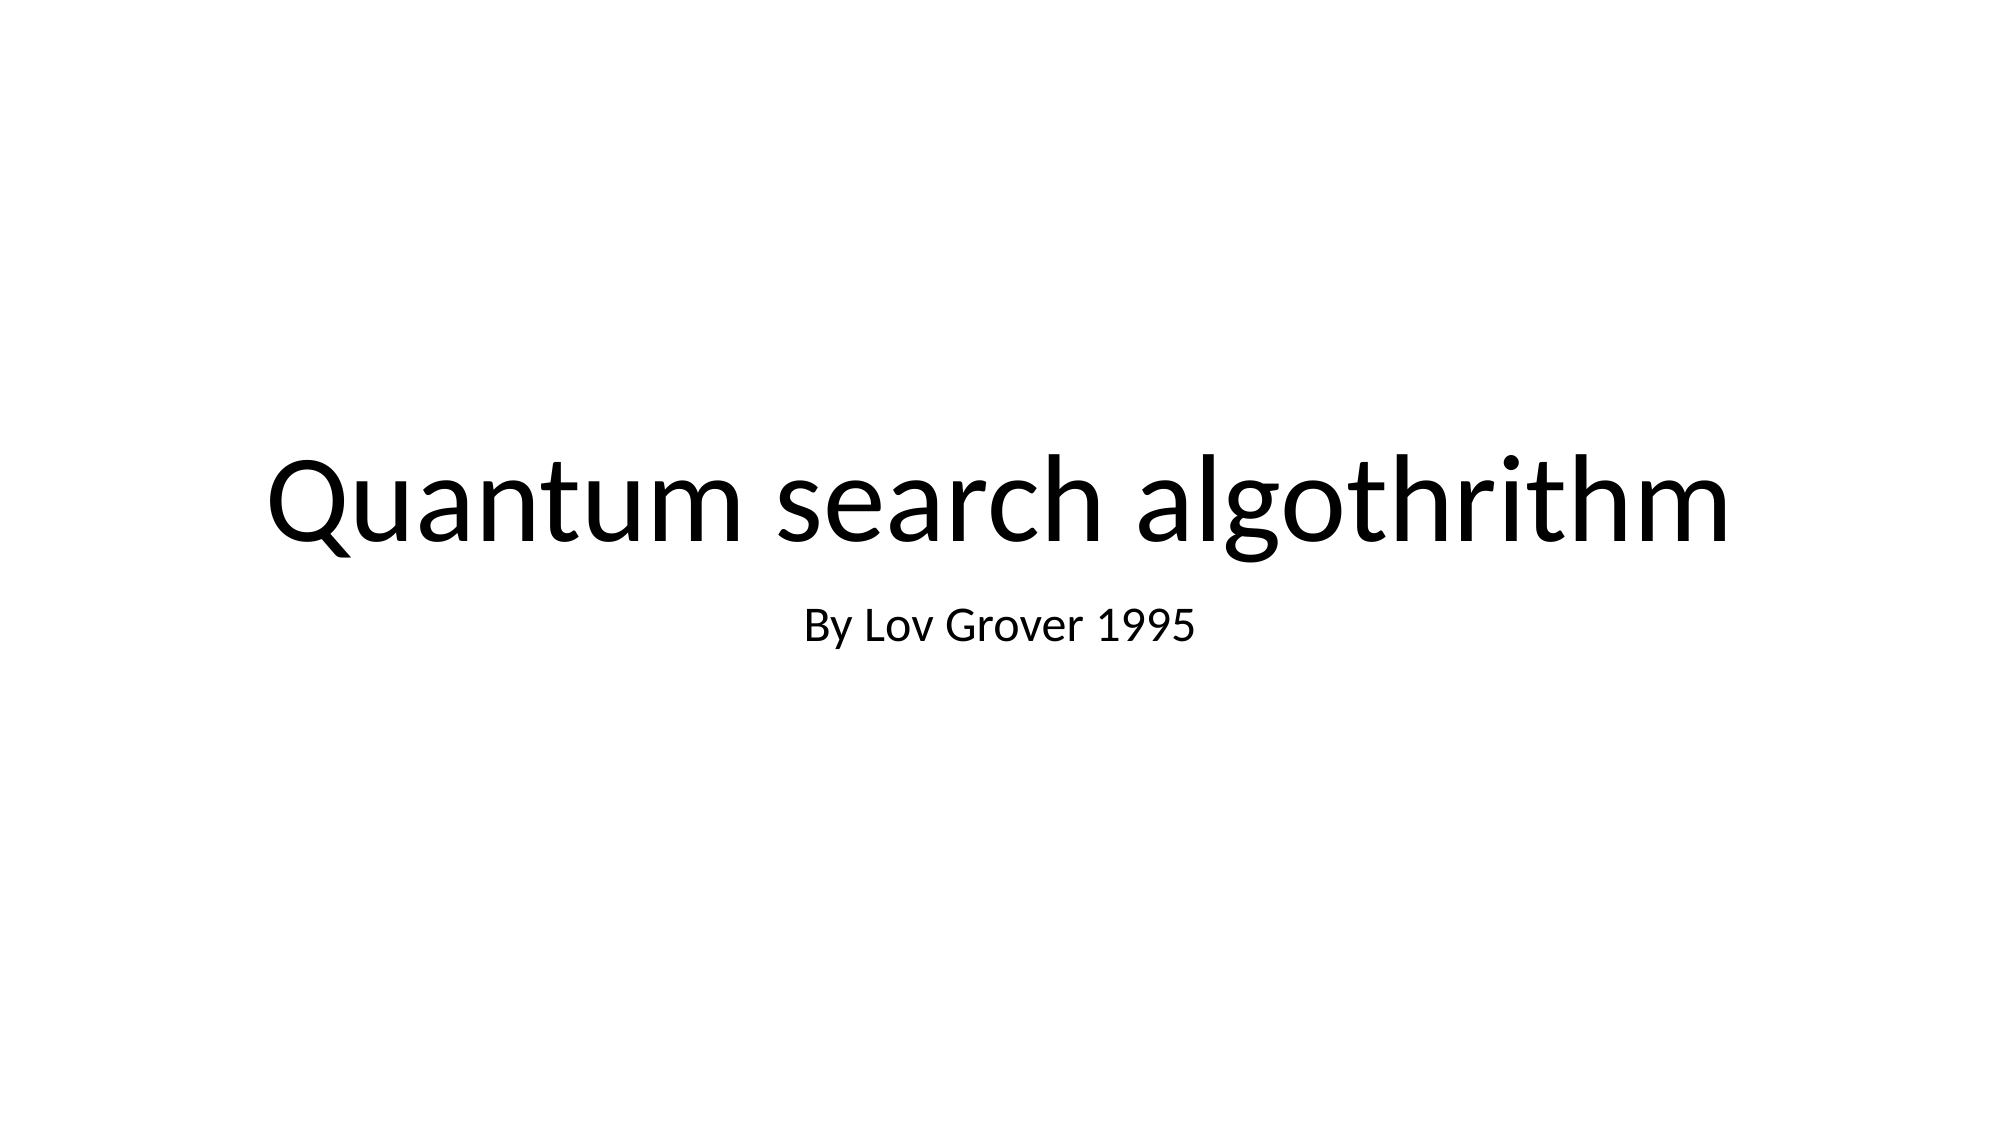

# Quantum search algothrithm
By Lov Grover 1995